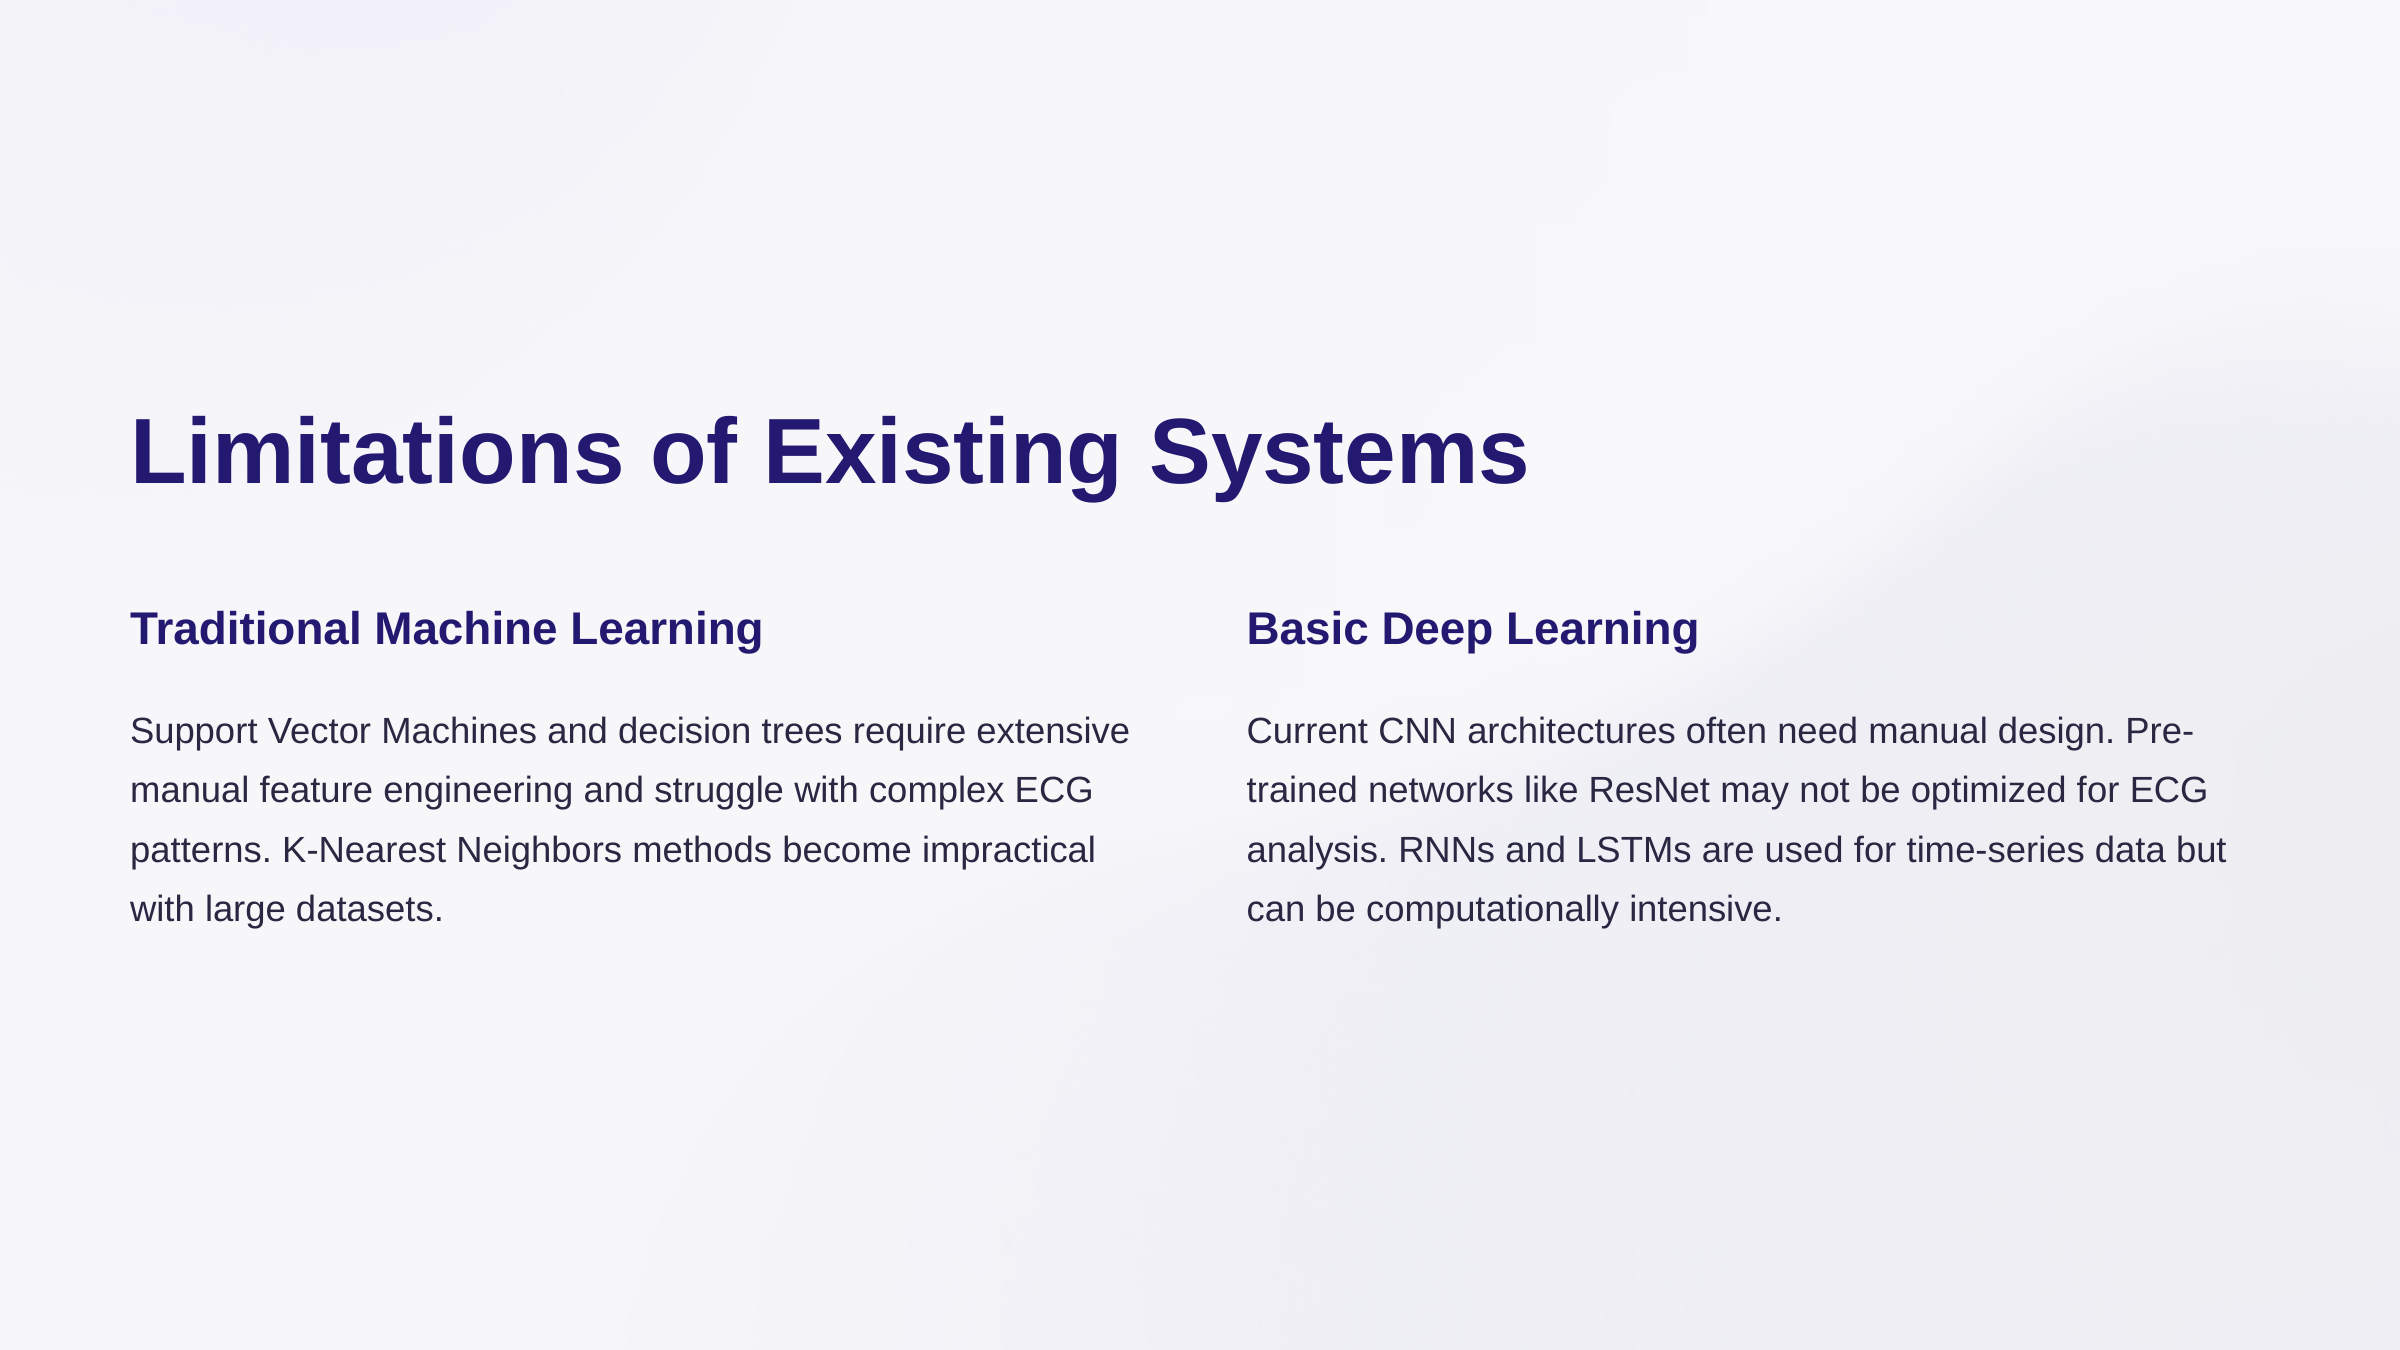

Limitations of Existing Systems
Traditional Machine Learning
Basic Deep Learning
Support Vector Machines and decision trees require extensive manual feature engineering and struggle with complex ECG patterns. K-Nearest Neighbors methods become impractical with large datasets.
Current CNN architectures often need manual design. Pre-trained networks like ResNet may not be optimized for ECG analysis. RNNs and LSTMs are used for time-series data but can be computationally intensive.